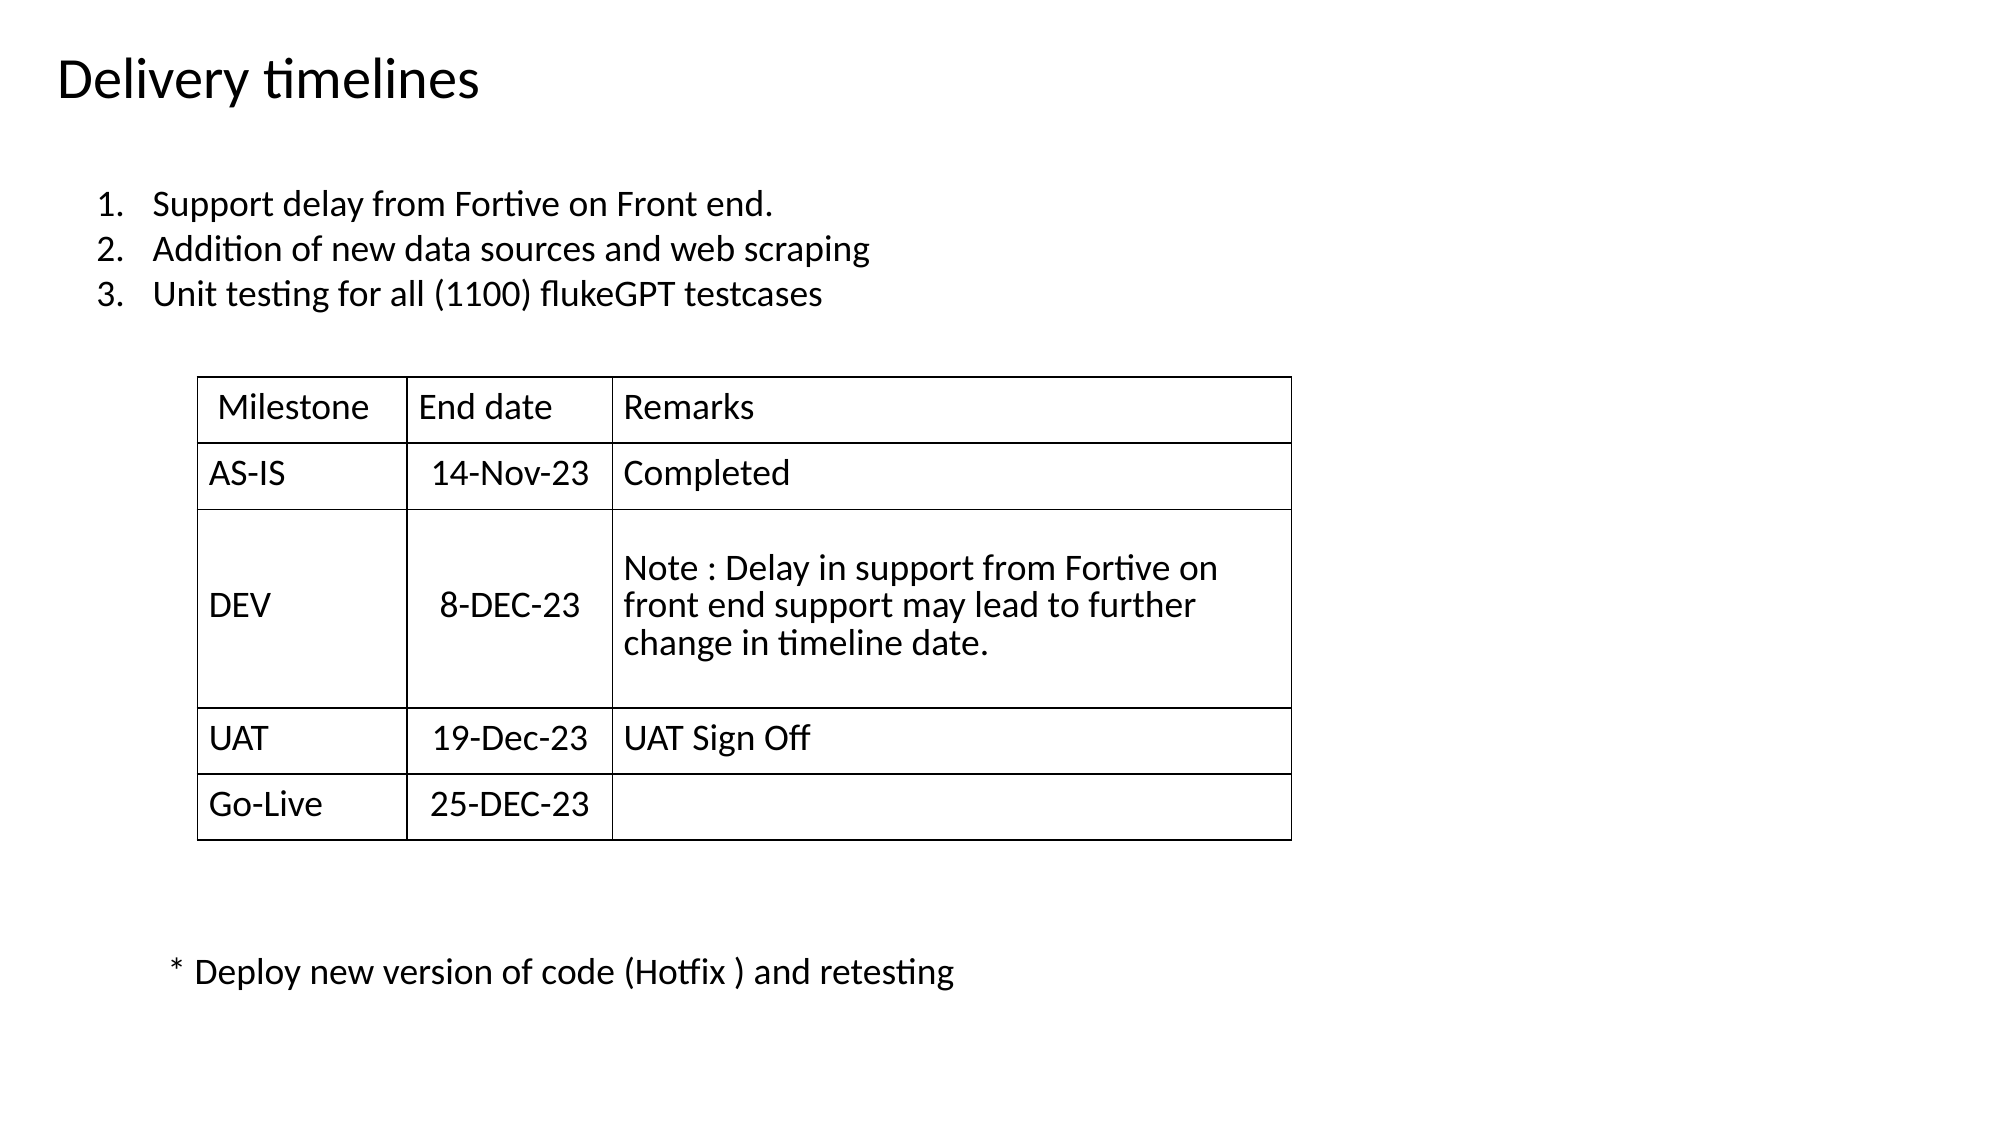

Delivery timelines
Support delay from Fortive on Front end.
Addition of new data sources and web scraping
Unit testing for all (1100) flukeGPT testcases
| Milestone | End date | Remarks |
| --- | --- | --- |
| AS-IS | 14-Nov-23 | Completed |
| DEV | 8-DEC-23 | Note : Delay in support from Fortive on front end support may lead to further change in timeline date. |
| UAT | 19-Dec-23 | UAT Sign Off |
| Go-Live | 25-DEC-23 |  |
* Deploy new version of code (Hotfix ) and retesting